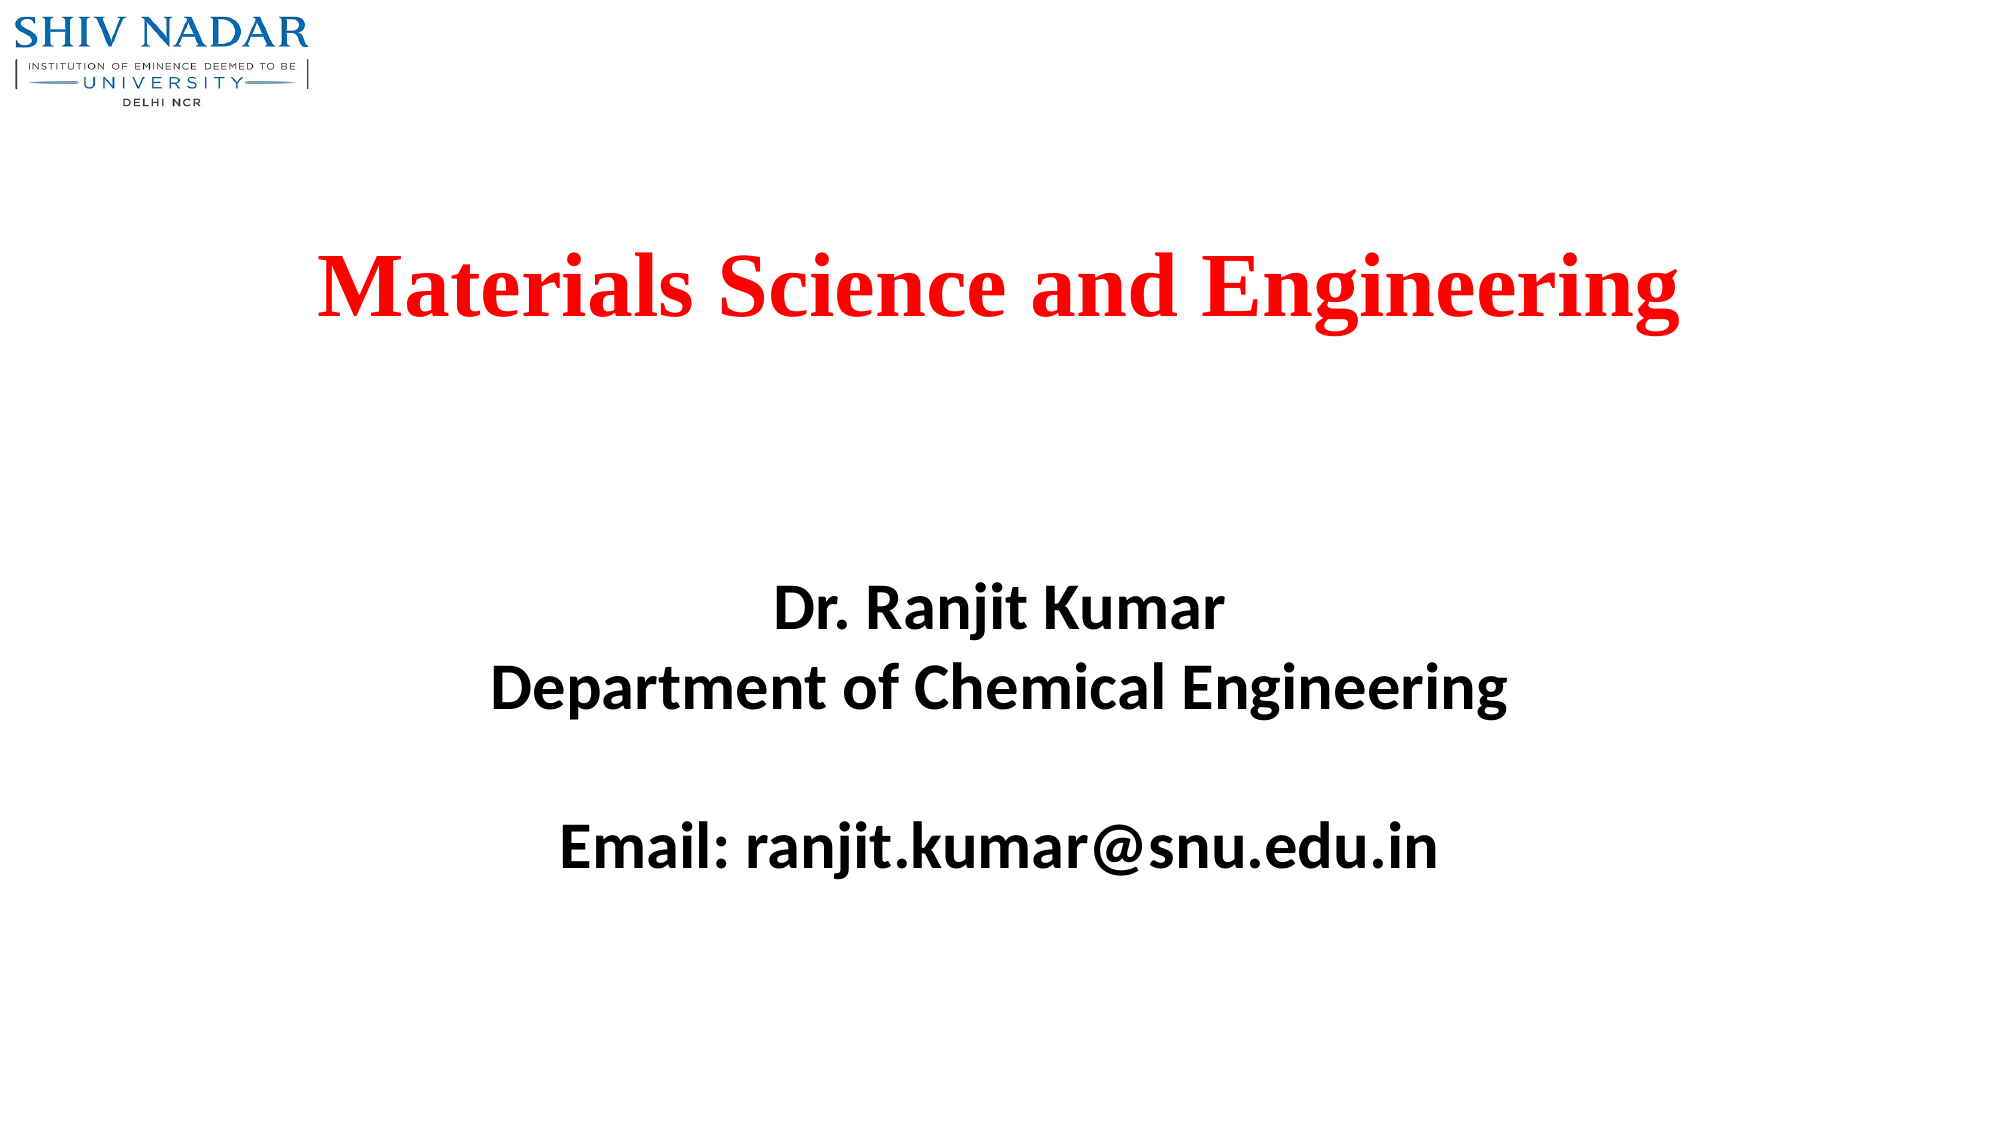

# Materials Science and Engineering
Dr. Ranjit Kumar
Department of Chemical Engineering

Email: ranjit.kumar@snu.edu.in